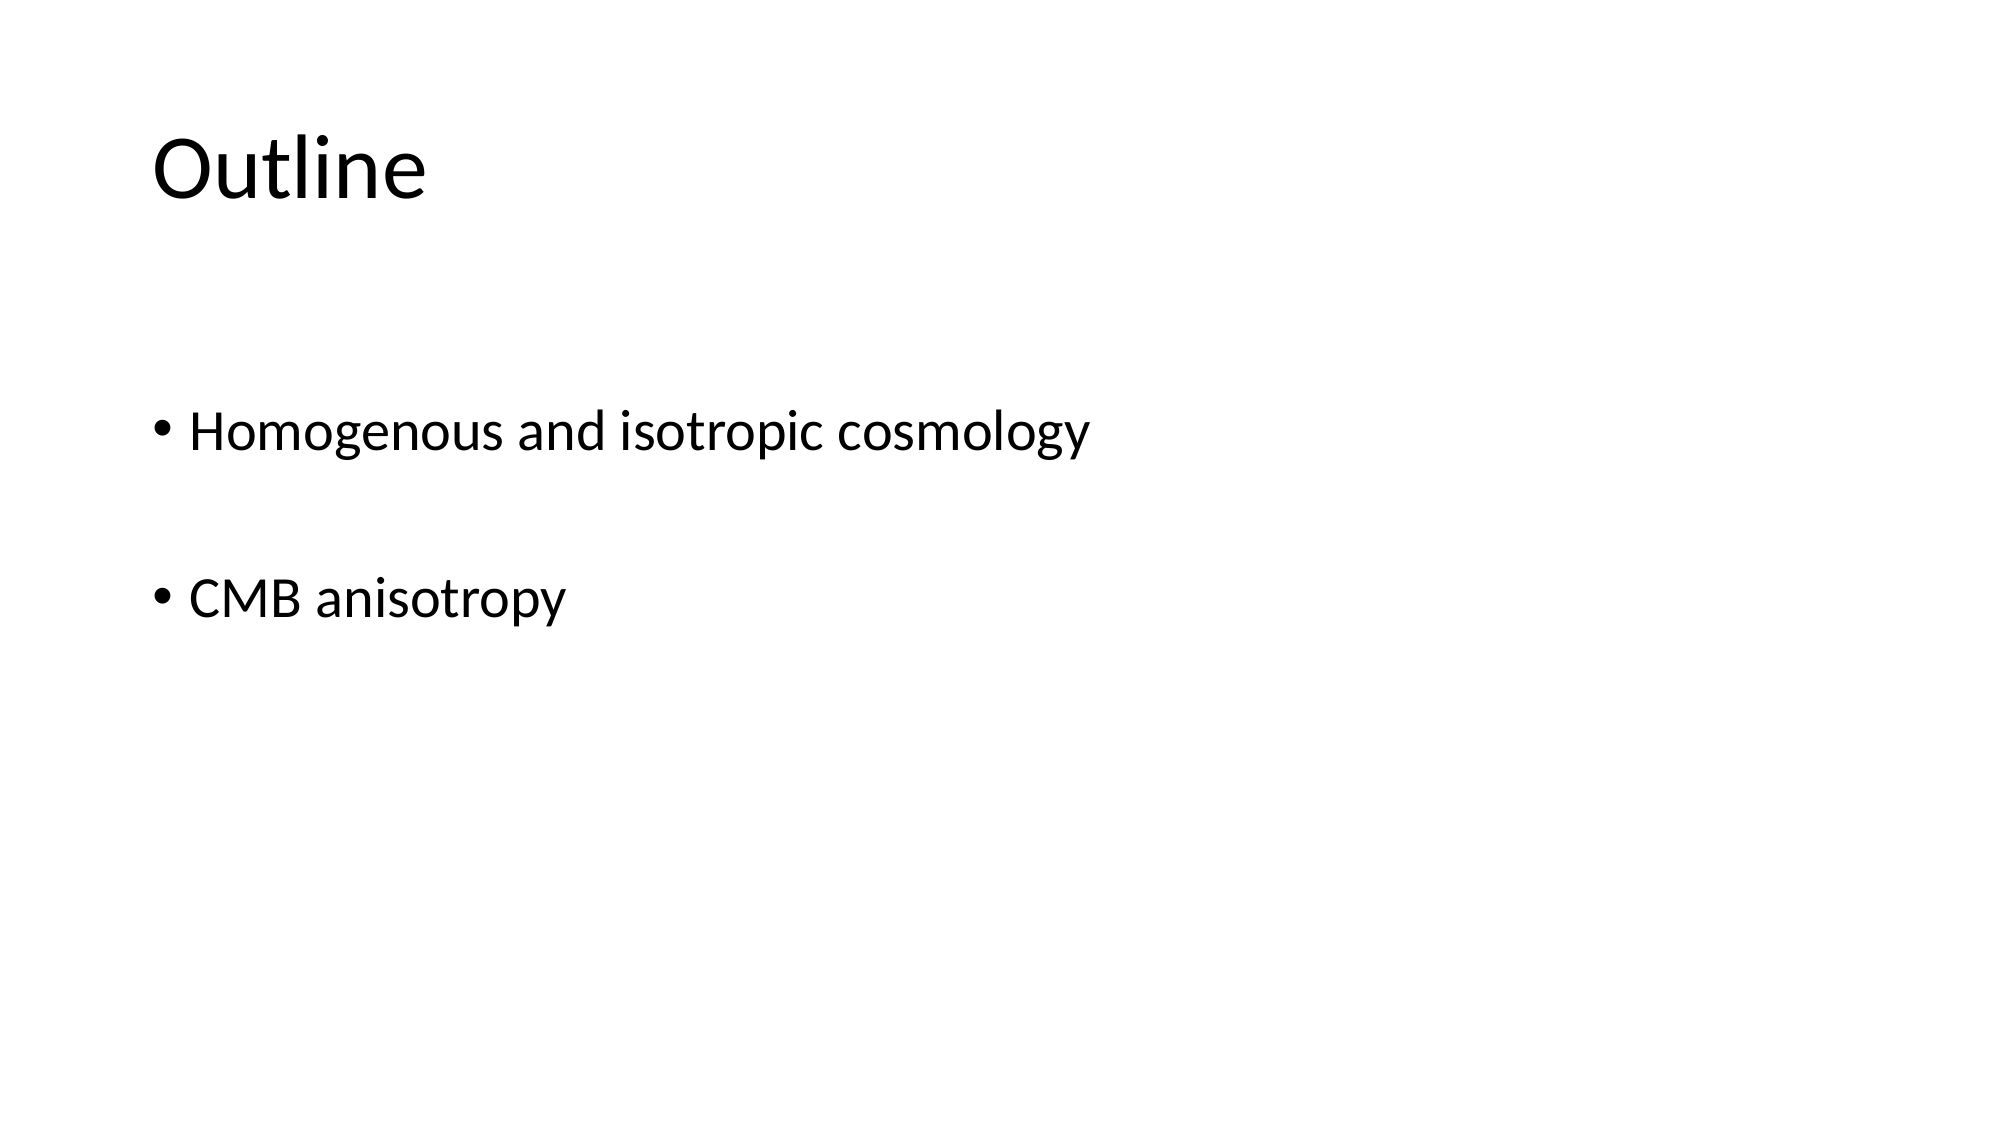

# Outline
Homogenous and isotropic cosmology

CMB anisotropy